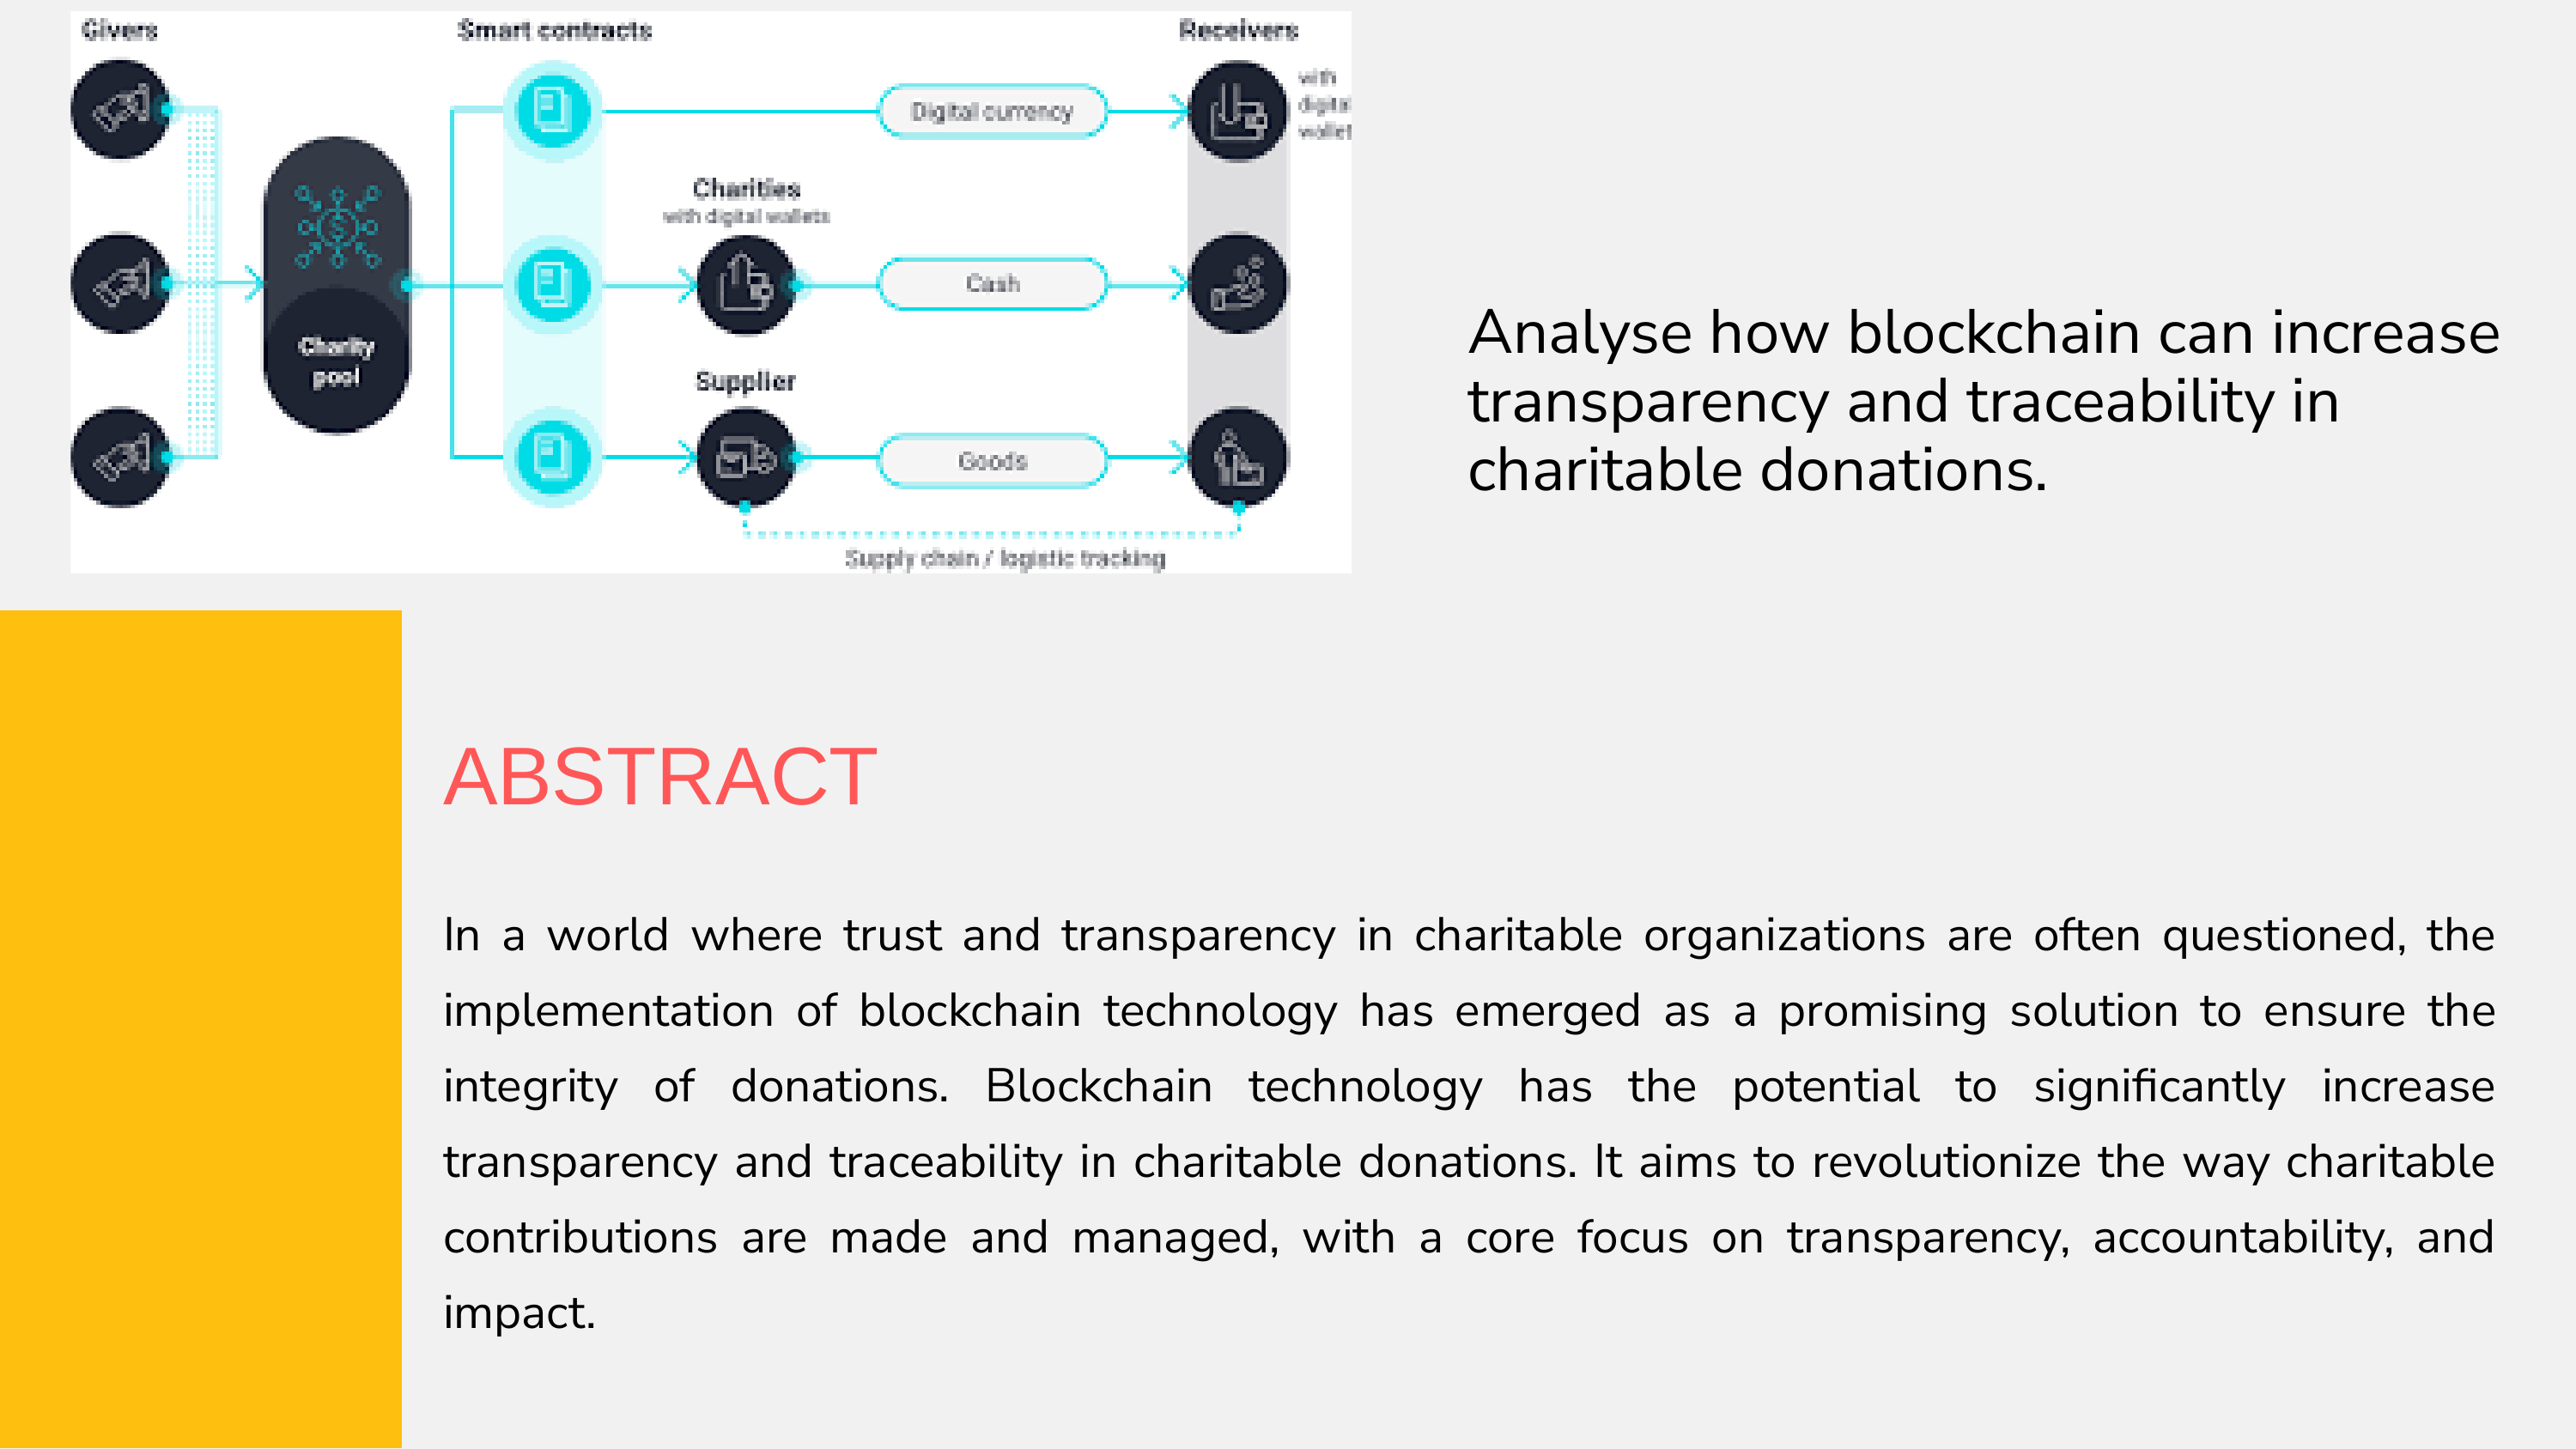

Analyse how blockchain can increase transparency and traceability in charitable donations.

ABSTRACT
In a world where trust and transparency in charitable organizations are often questioned, the implementation of blockchain technology has emerged as a promising solution to ensure the integrity of donations. Blockchain technology has the potential to significantly increase transparency and traceability in charitable donations. It aims to revolutionize the way charitable contributions are made and managed, with a core focus on transparency, accountability, and impact.